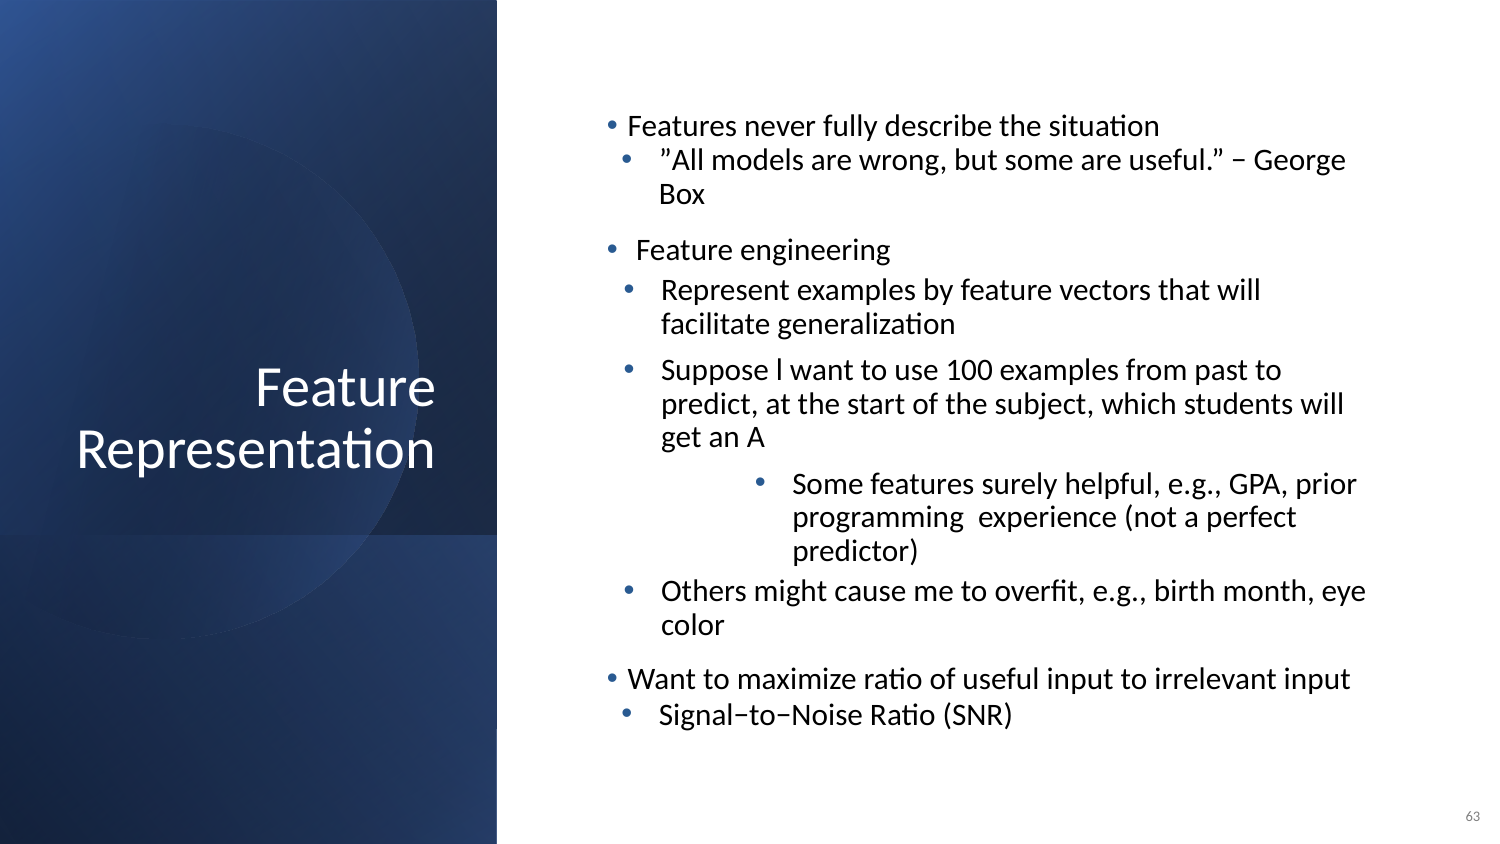

# Feature Representation
Features never fully describe the situation
”All models are wrong, but some are useful.” − George Box
Feature engineering
Represent examples by feature vectors that will facilitate generalization
Suppose l want to use 100 examples from past to predict, at the start of the subject, which students will get an A
Some features surely helpful, e.g., GPA, prior programming  experience (not a perfect predictor)
Others might cause me to overfit, e.g., birth month, eye color
Want to maximize ratio of useful input to irrelevant input
Signal−to−Noise Ratio (SNR)

63